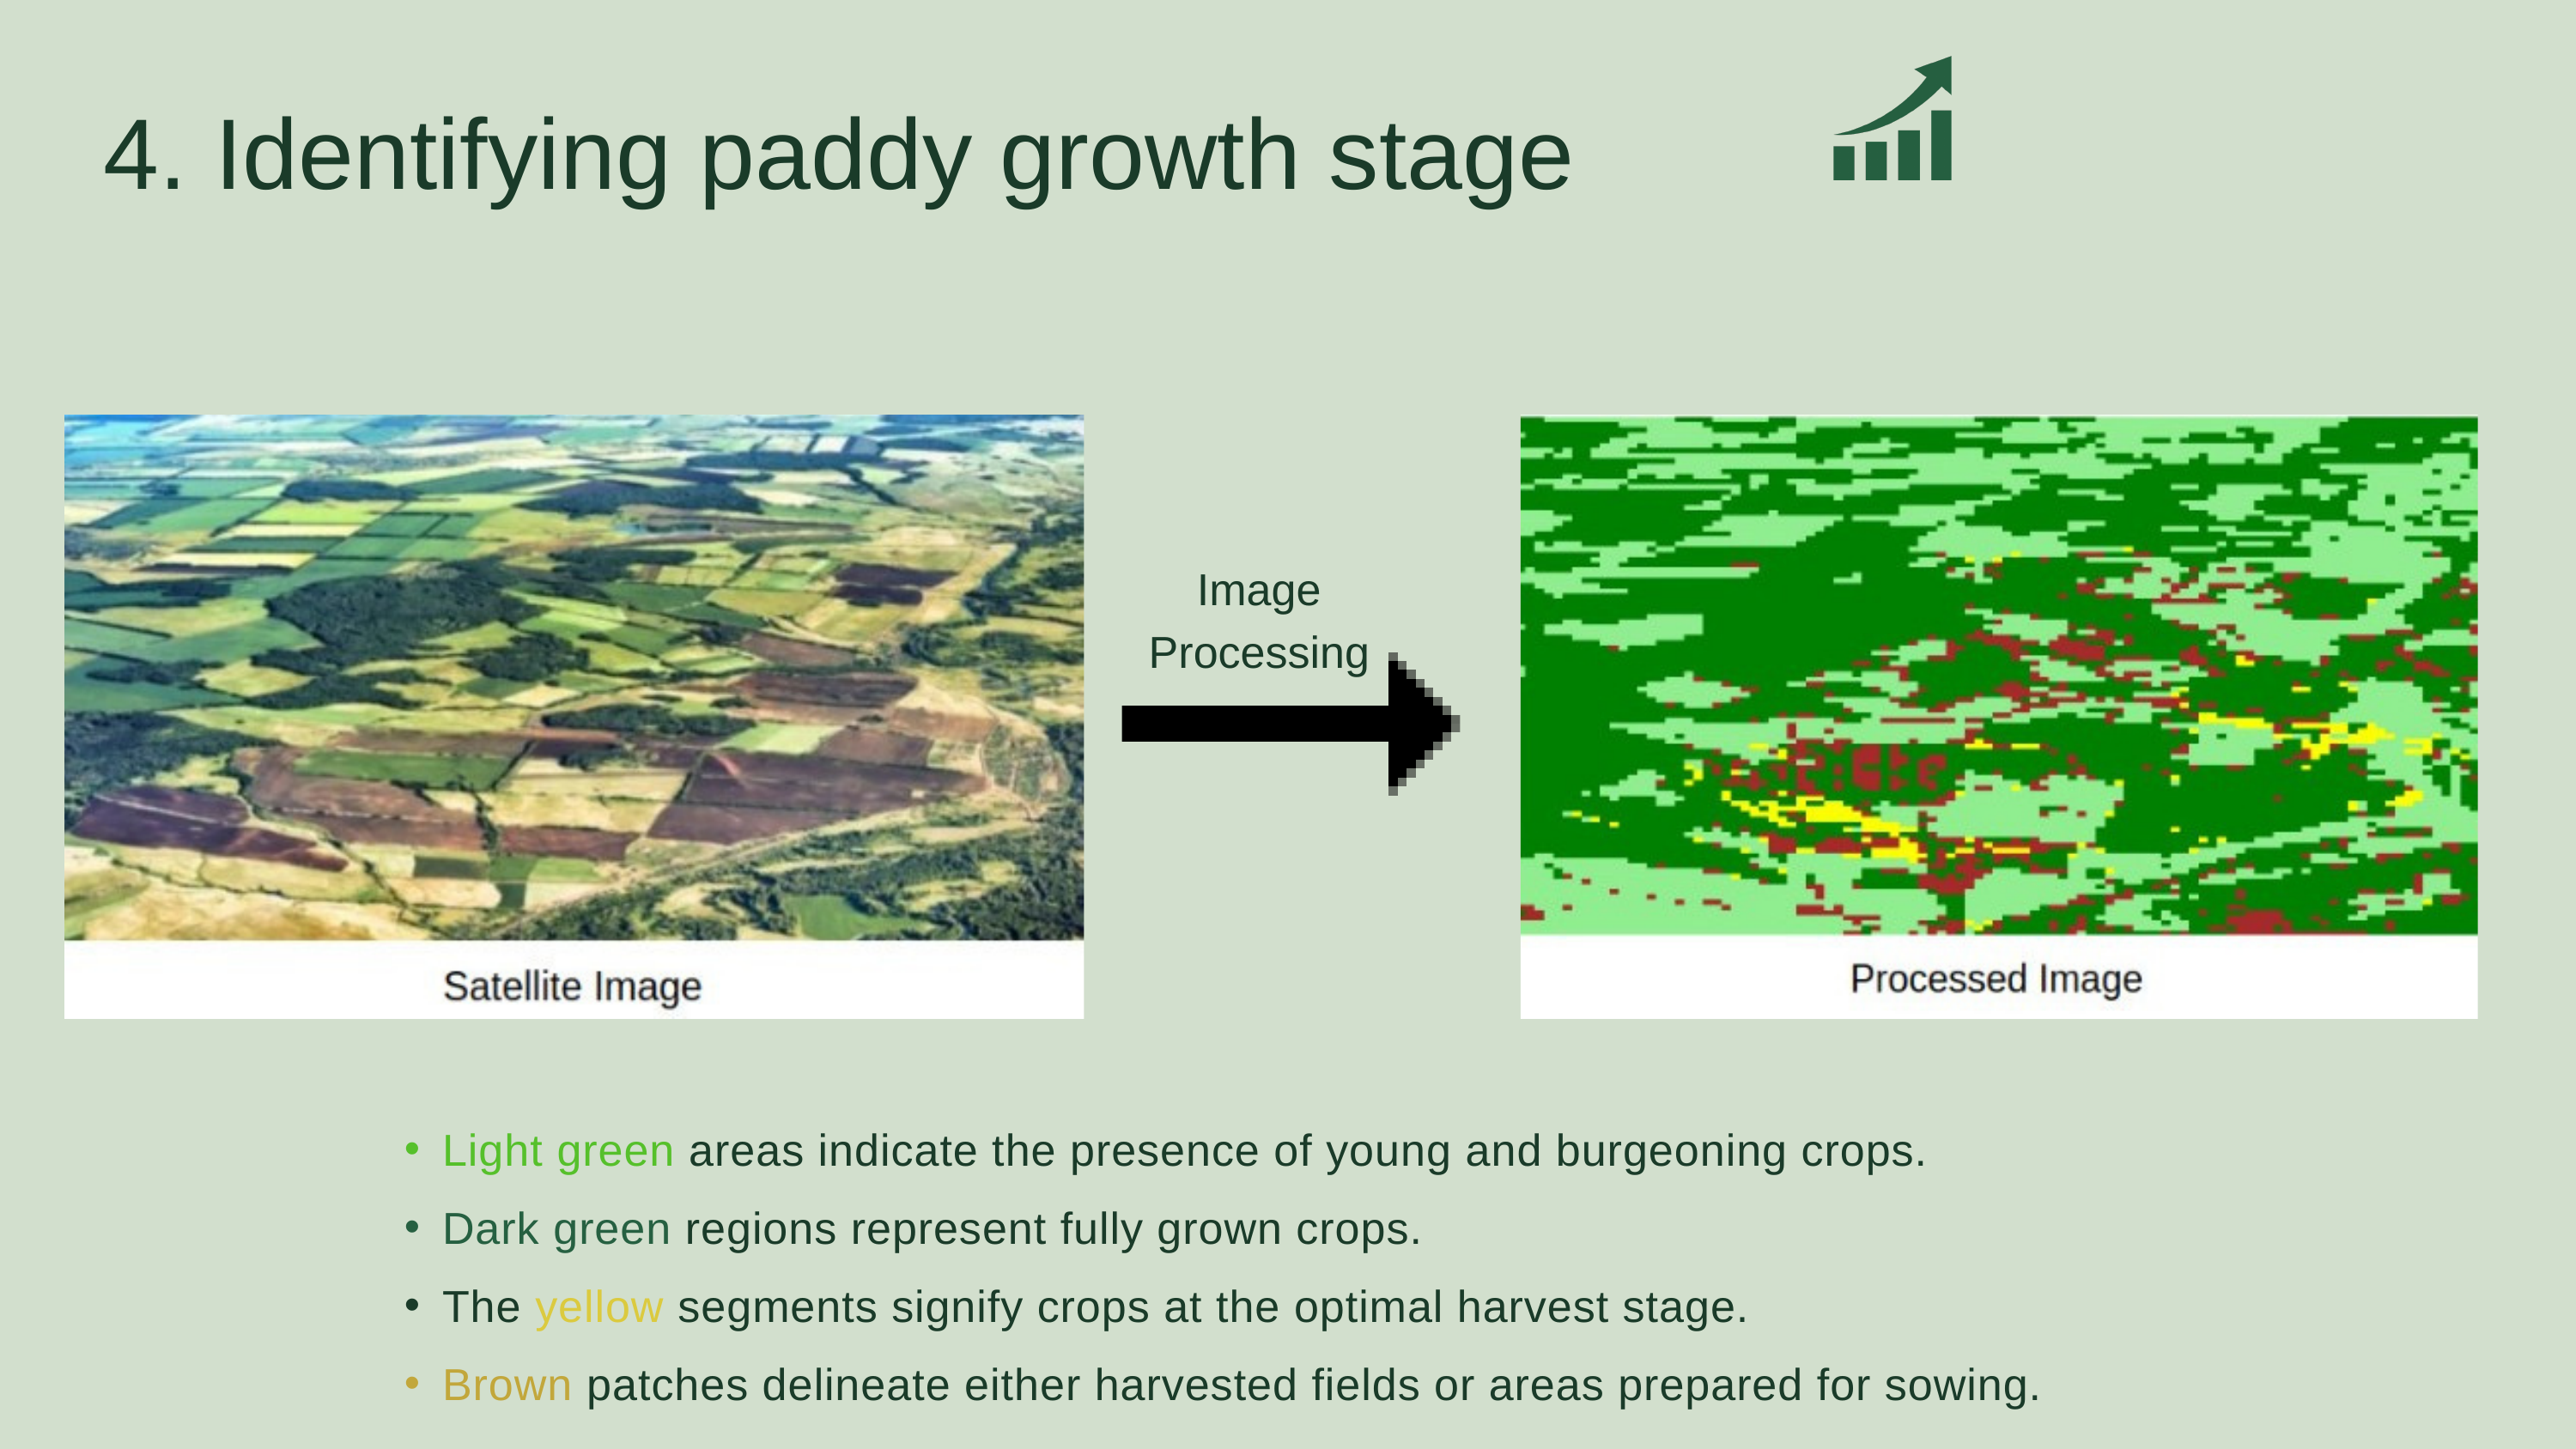

4. Identifying paddy growth stage

Image
Processing

Light green areas indicate the presence of young and burgeoning crops.
Dark green regions represent fully grown crops.
The yellow segments signify crops at the optimal harvest stage.
Brown patches delineate either harvested fields or areas prepared for sowing.